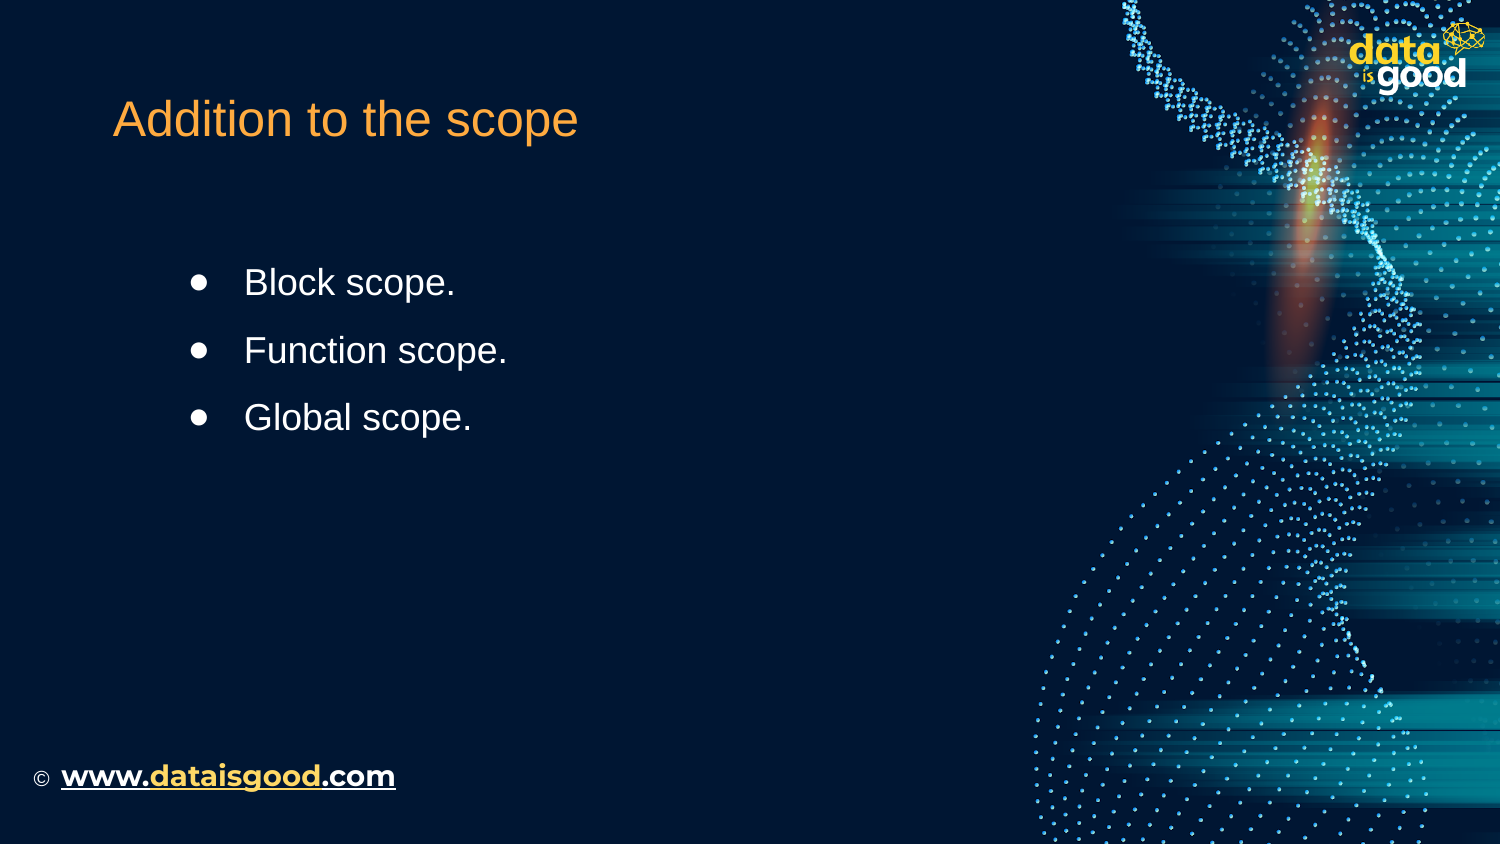

# Addition to the scope
Block scope.
Function scope.
Global scope.